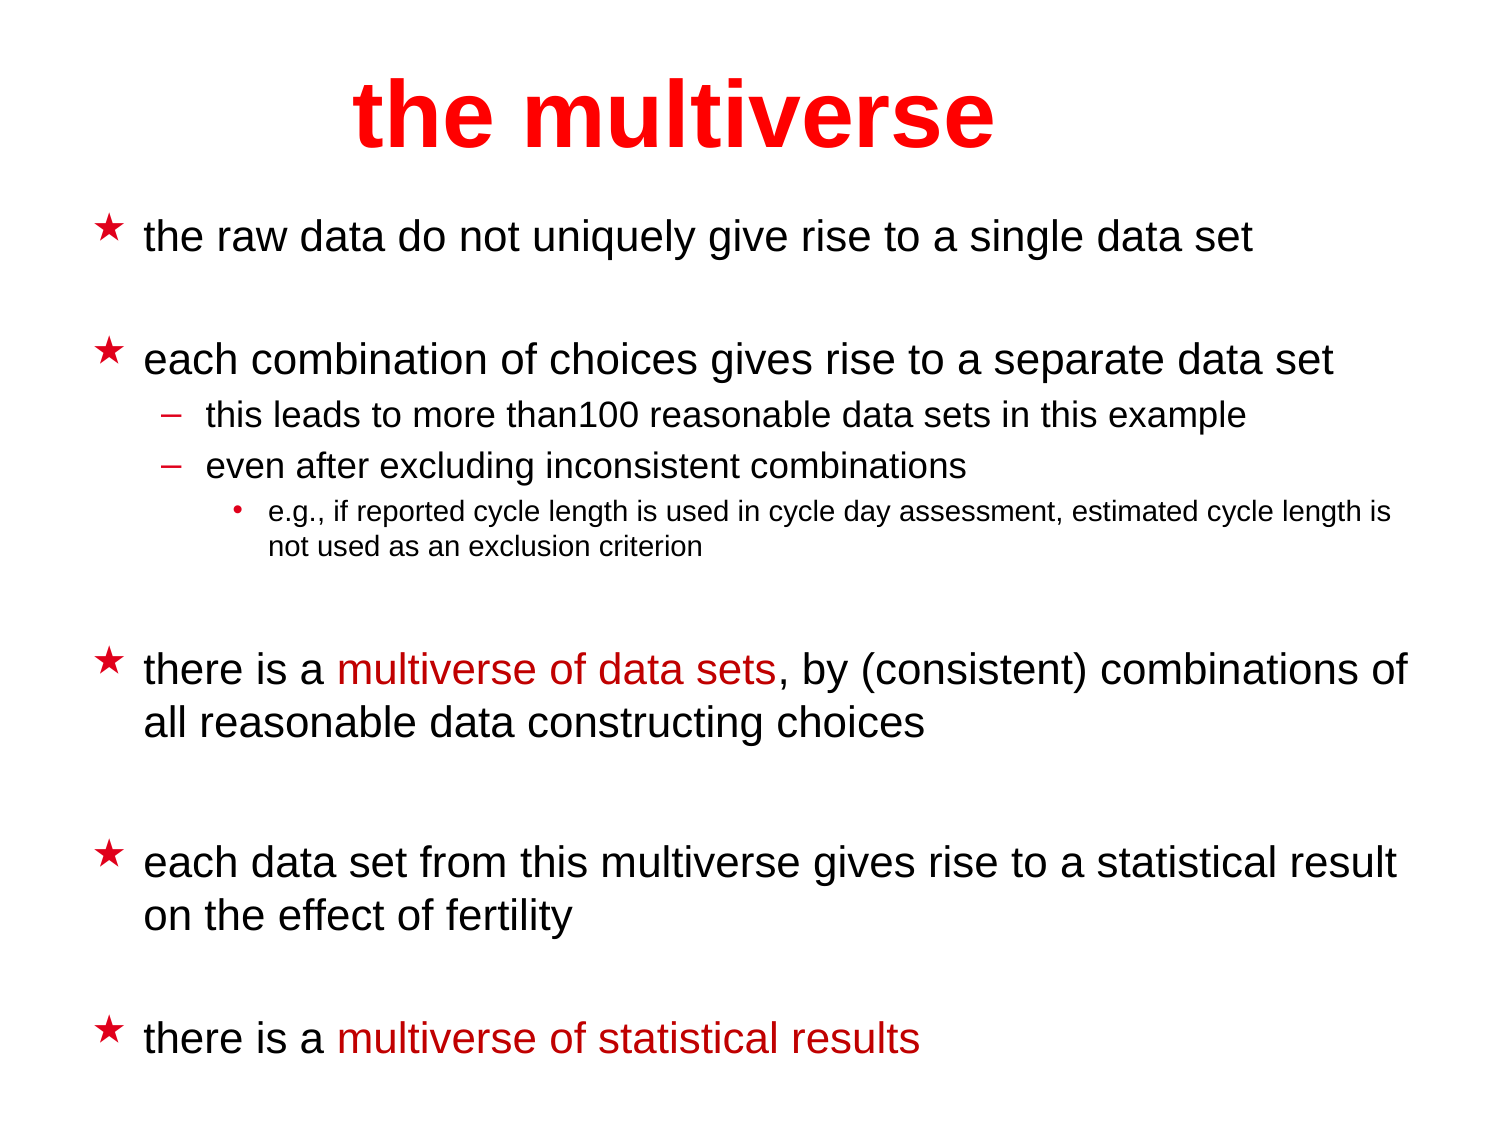

# the multiverse
the raw data do not uniquely give rise to a single data set

each combination of choices gives rise to a separate data set
this leads to more than100 reasonable data sets in this example
even after excluding inconsistent combinations
e.g., if reported cycle length is used in cycle day assessment, estimated cycle length is not used as an exclusion criterion

there is a multiverse of data sets, by (consistent) combinations of all reasonable data constructing choices

each data set from this multiverse gives rise to a statistical result on the effect of fertility

there is a multiverse of statistical results